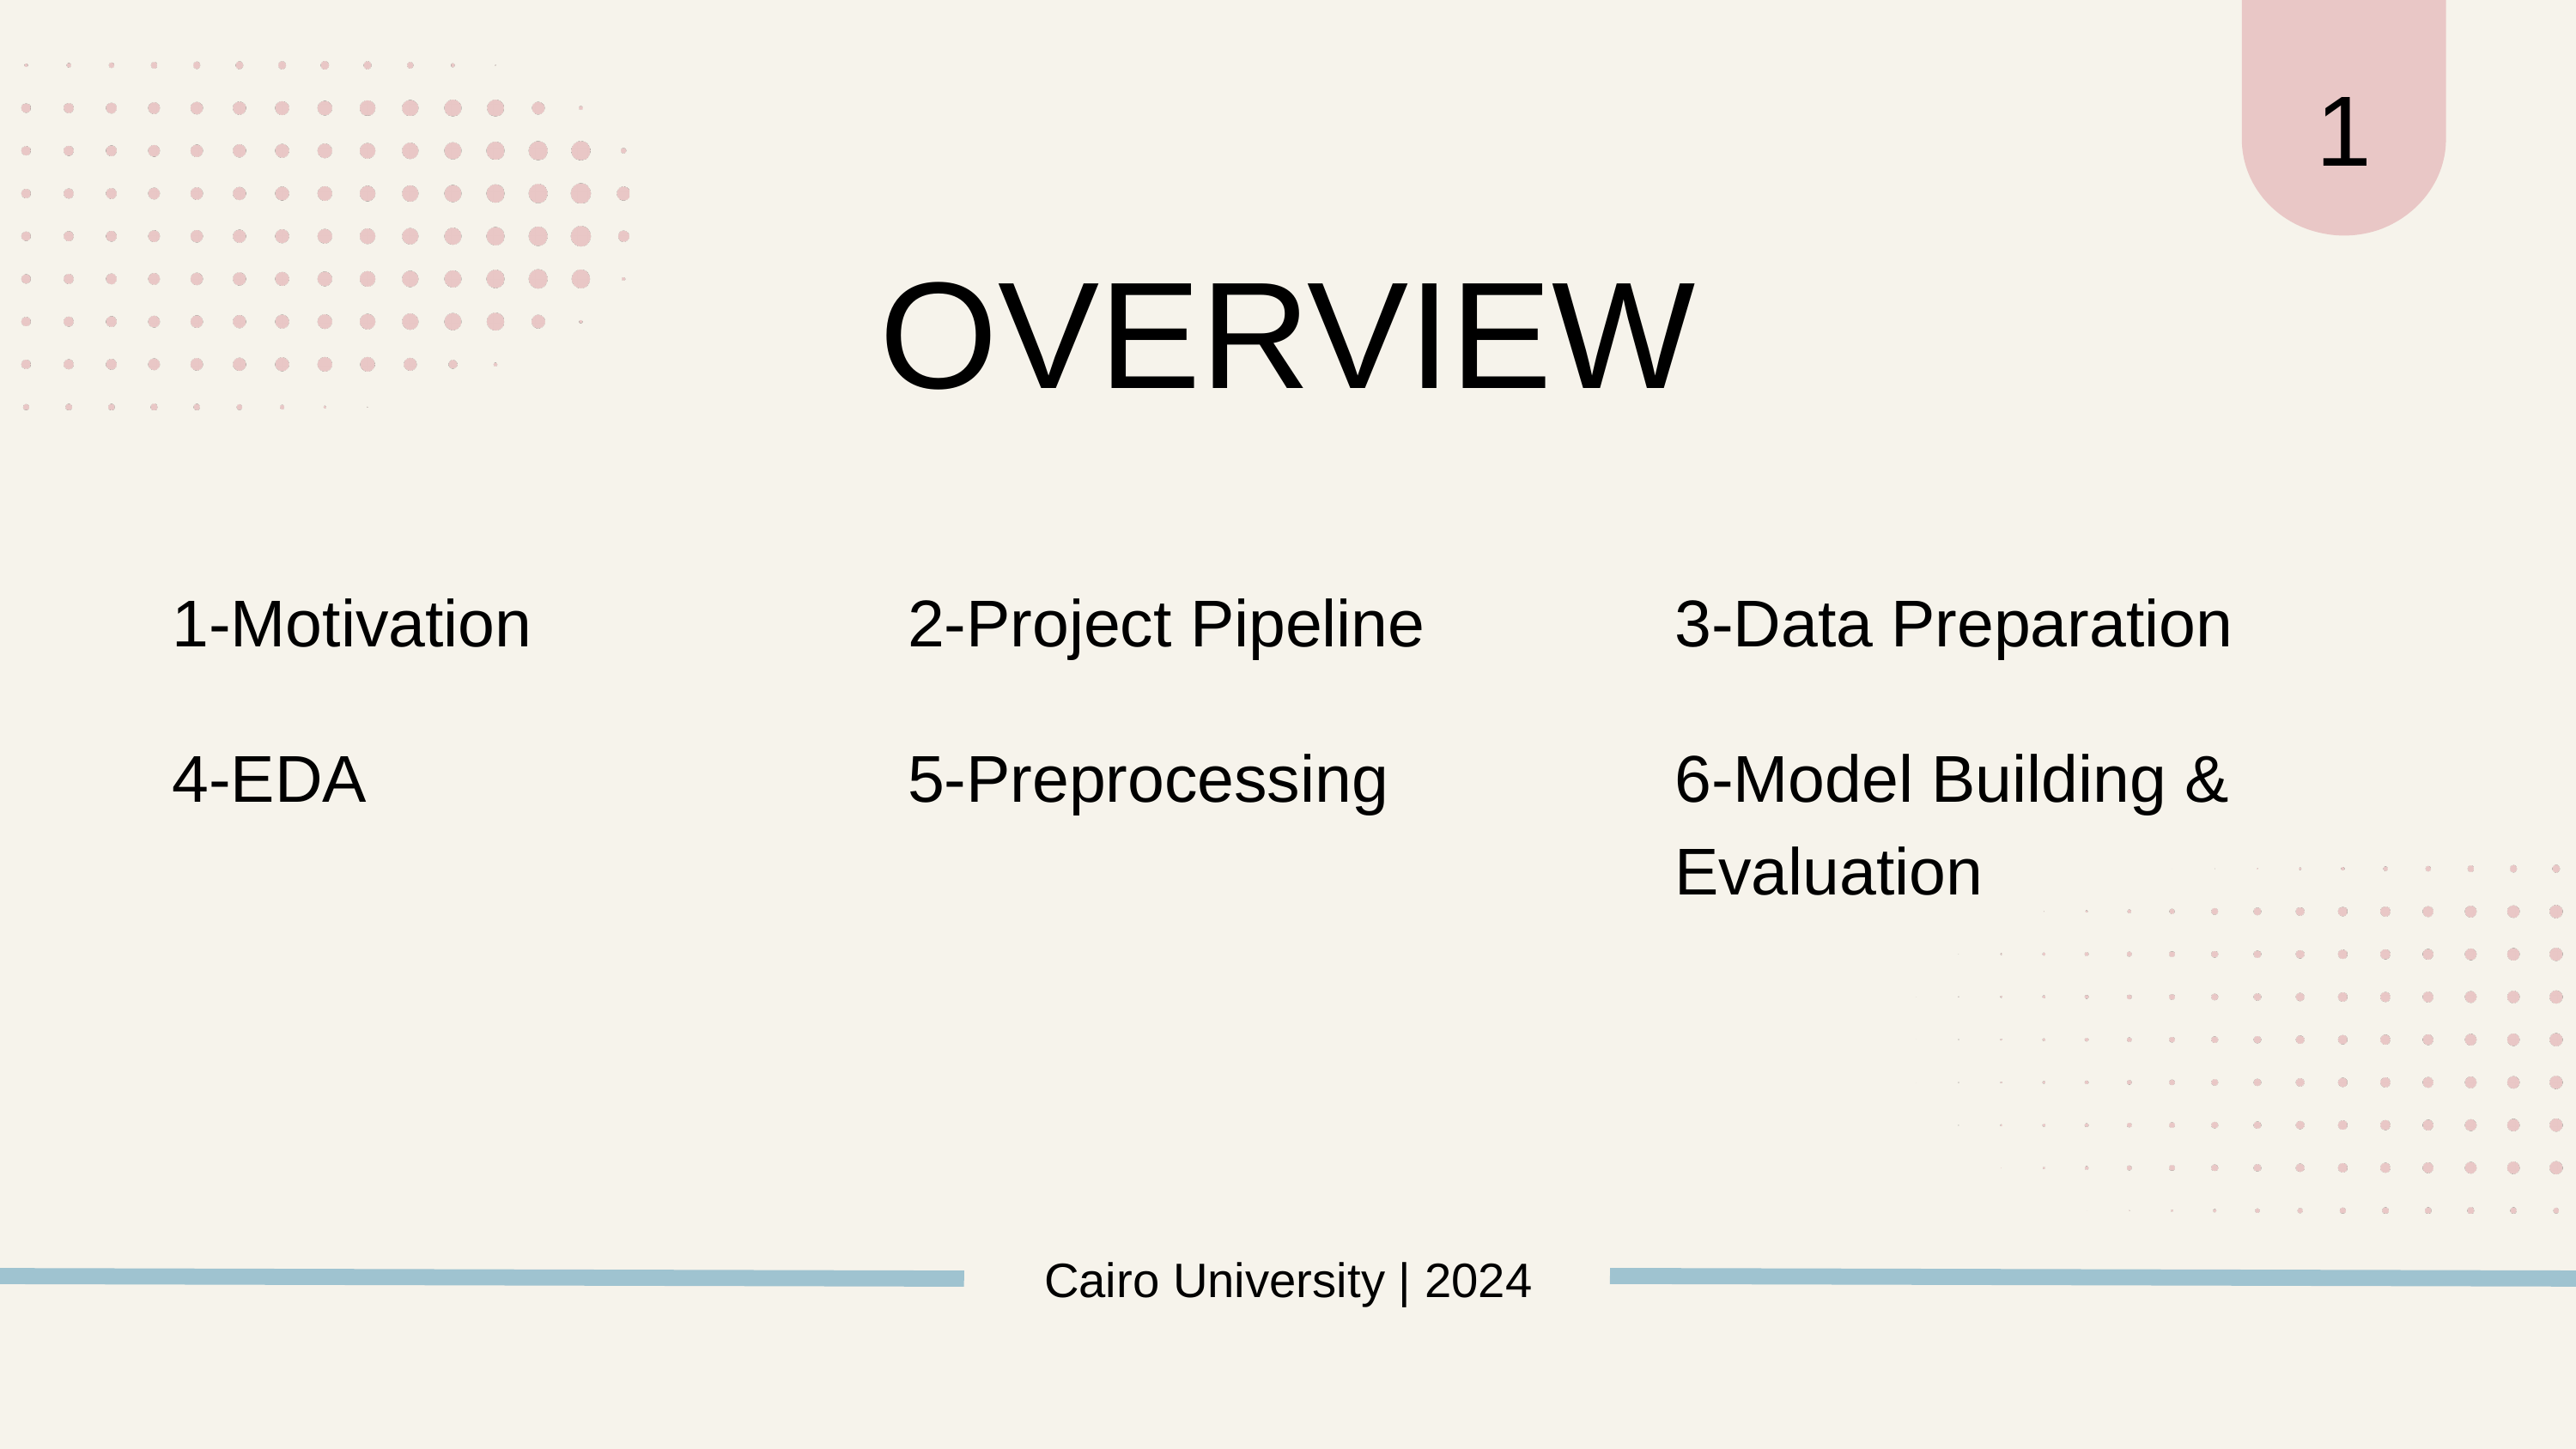

1

OVERVIEW
1-Motivation
2-Project Pipeline
3-Data Preparation
4-EDA
5-Preprocessing
6-Model Building & Evaluation

Cairo University | 2024